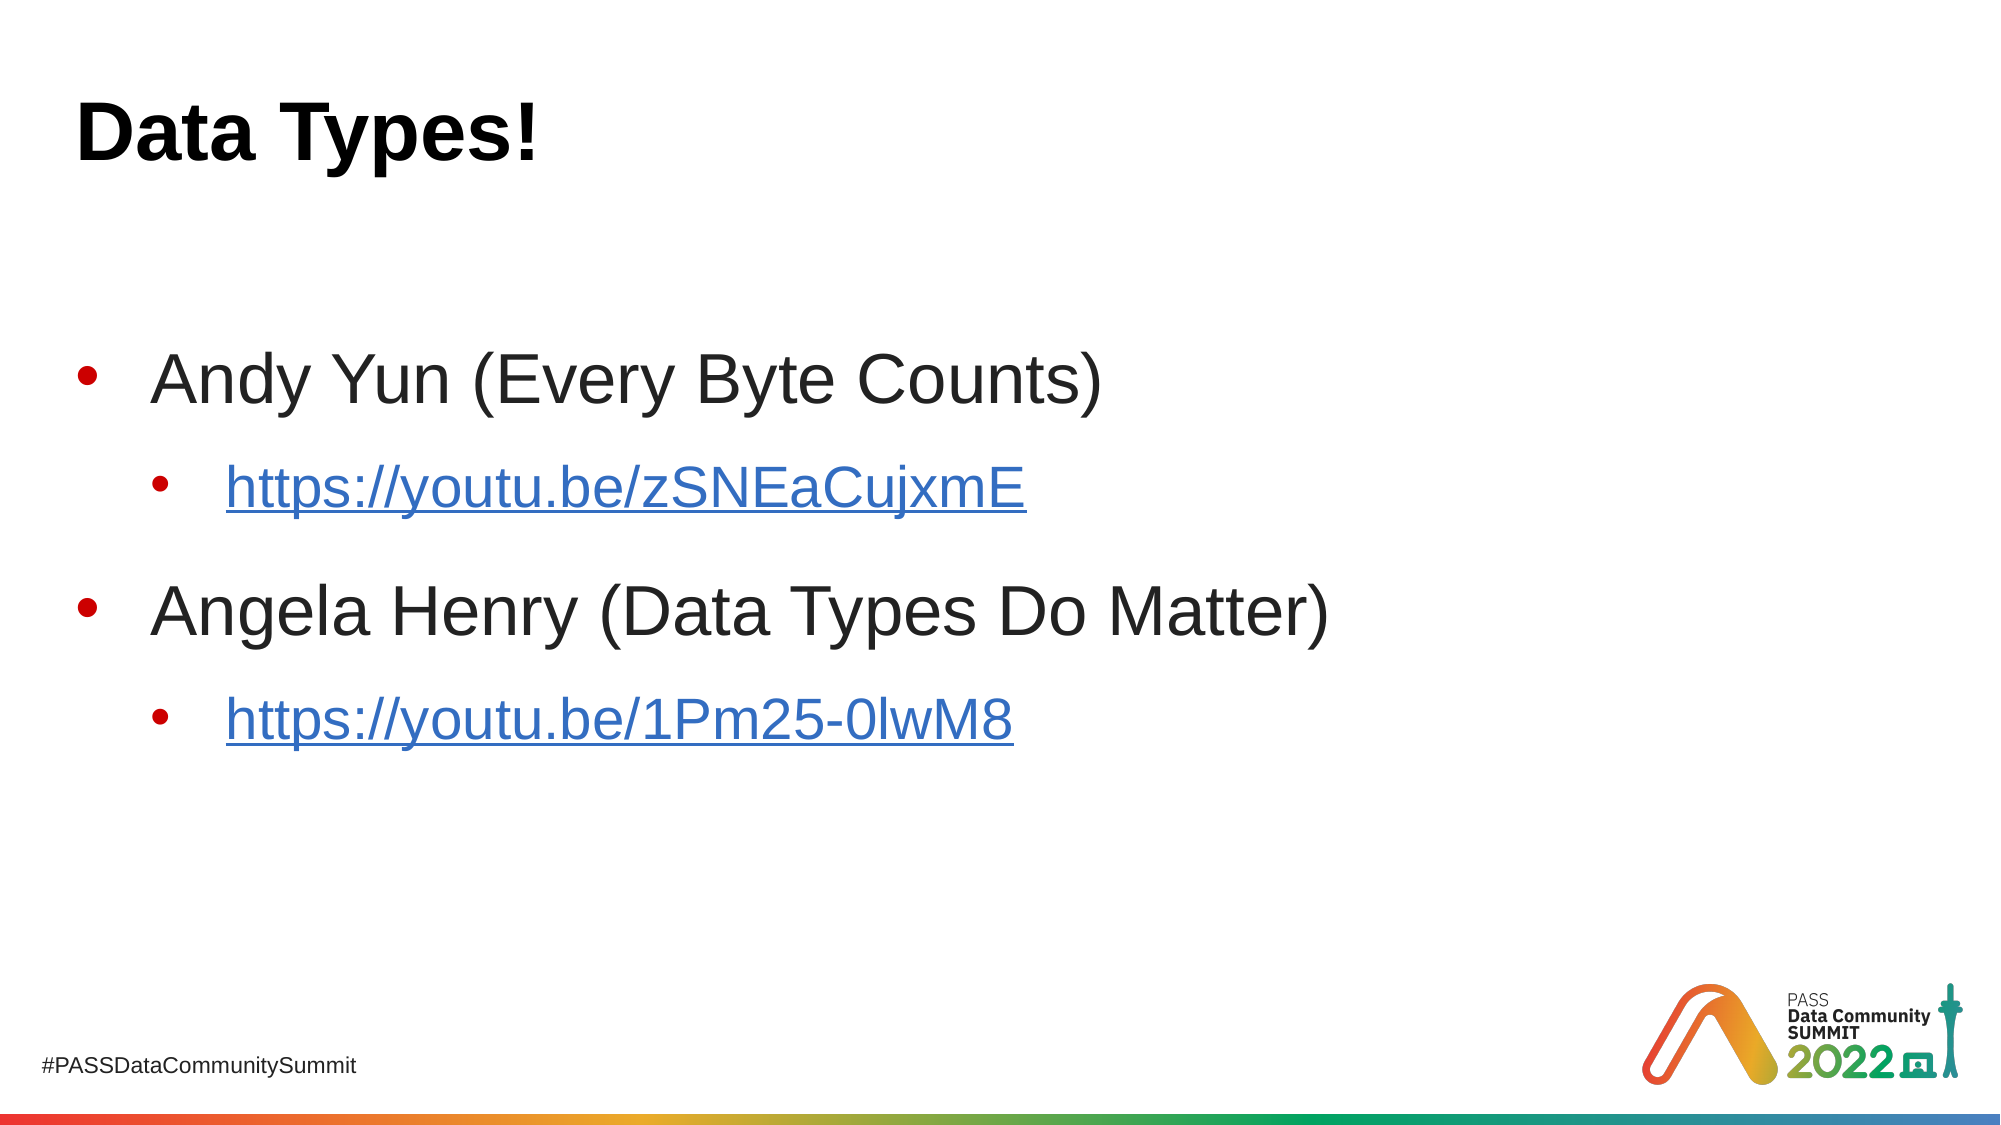

# Data Types!
Andy Yun (Every Byte Counts)
https://youtu.be/zSNEaCujxmE
Angela Henry (Data Types Do Matter)
https://youtu.be/1Pm25-0lwM8